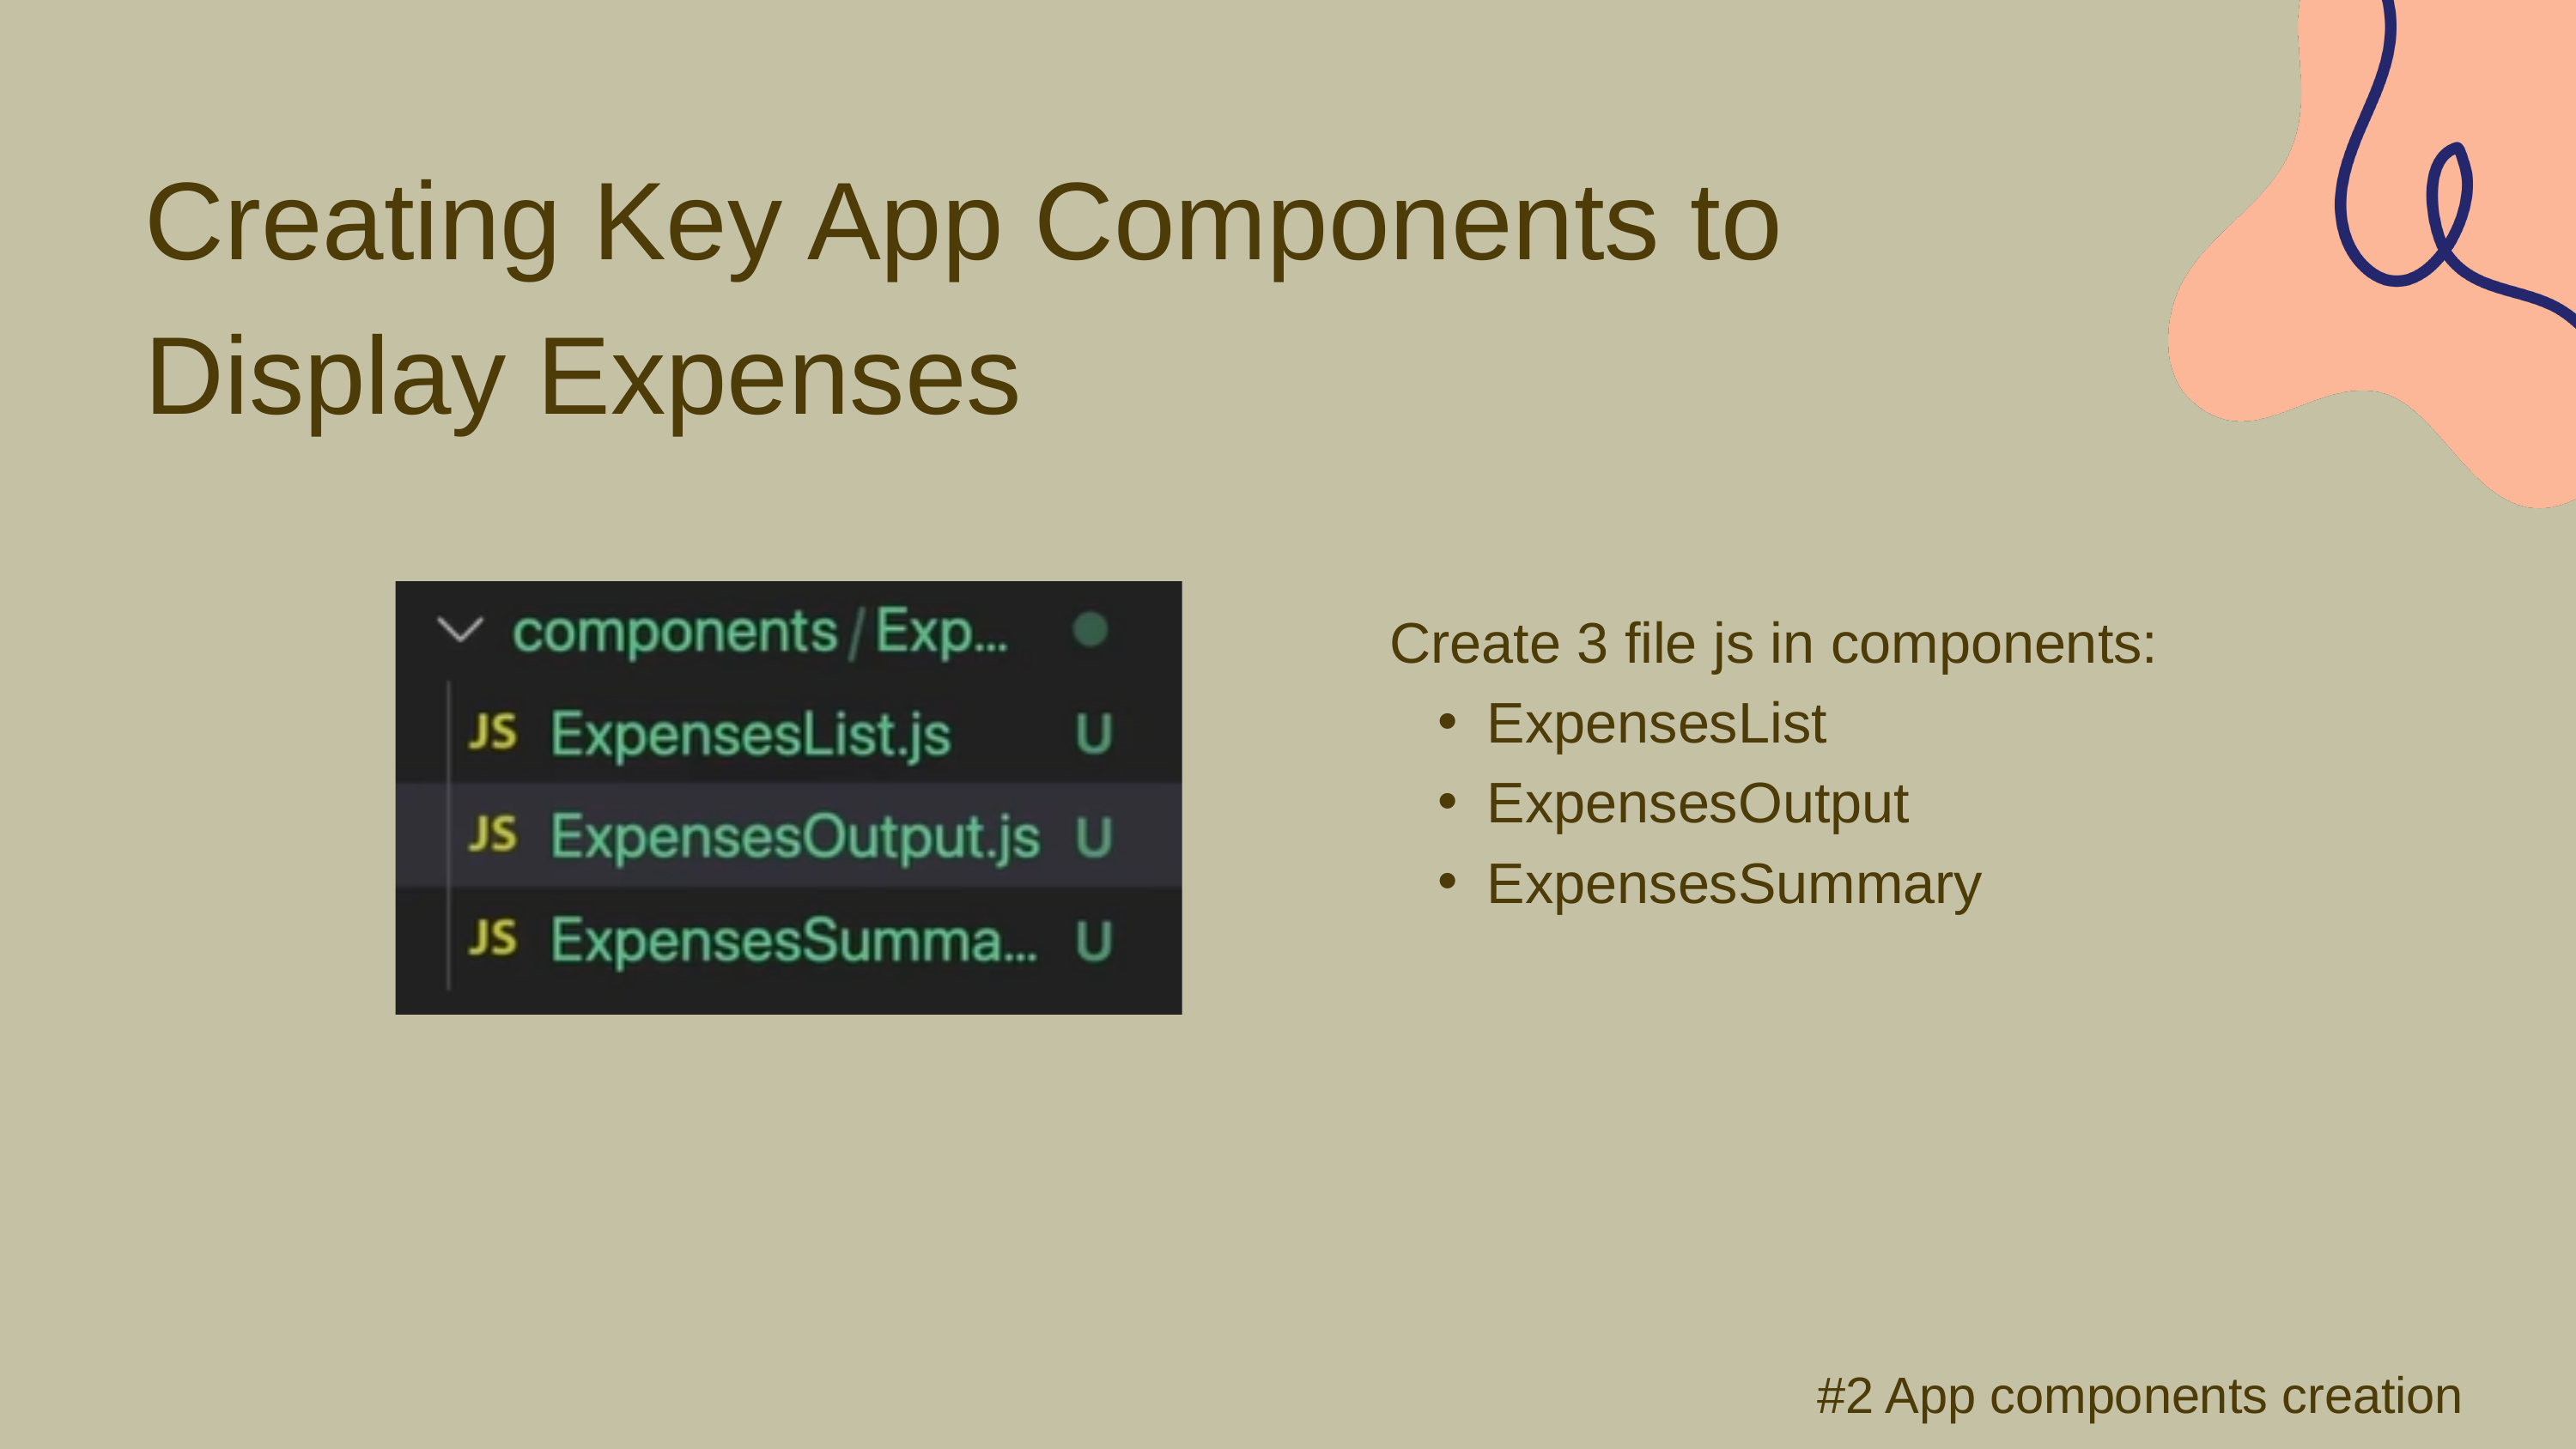

Creating Key App Components to Display Expenses

Create 3 file js in components:
ExpensesList
ExpensesOutput
ExpensesSummary

#2 App components creation